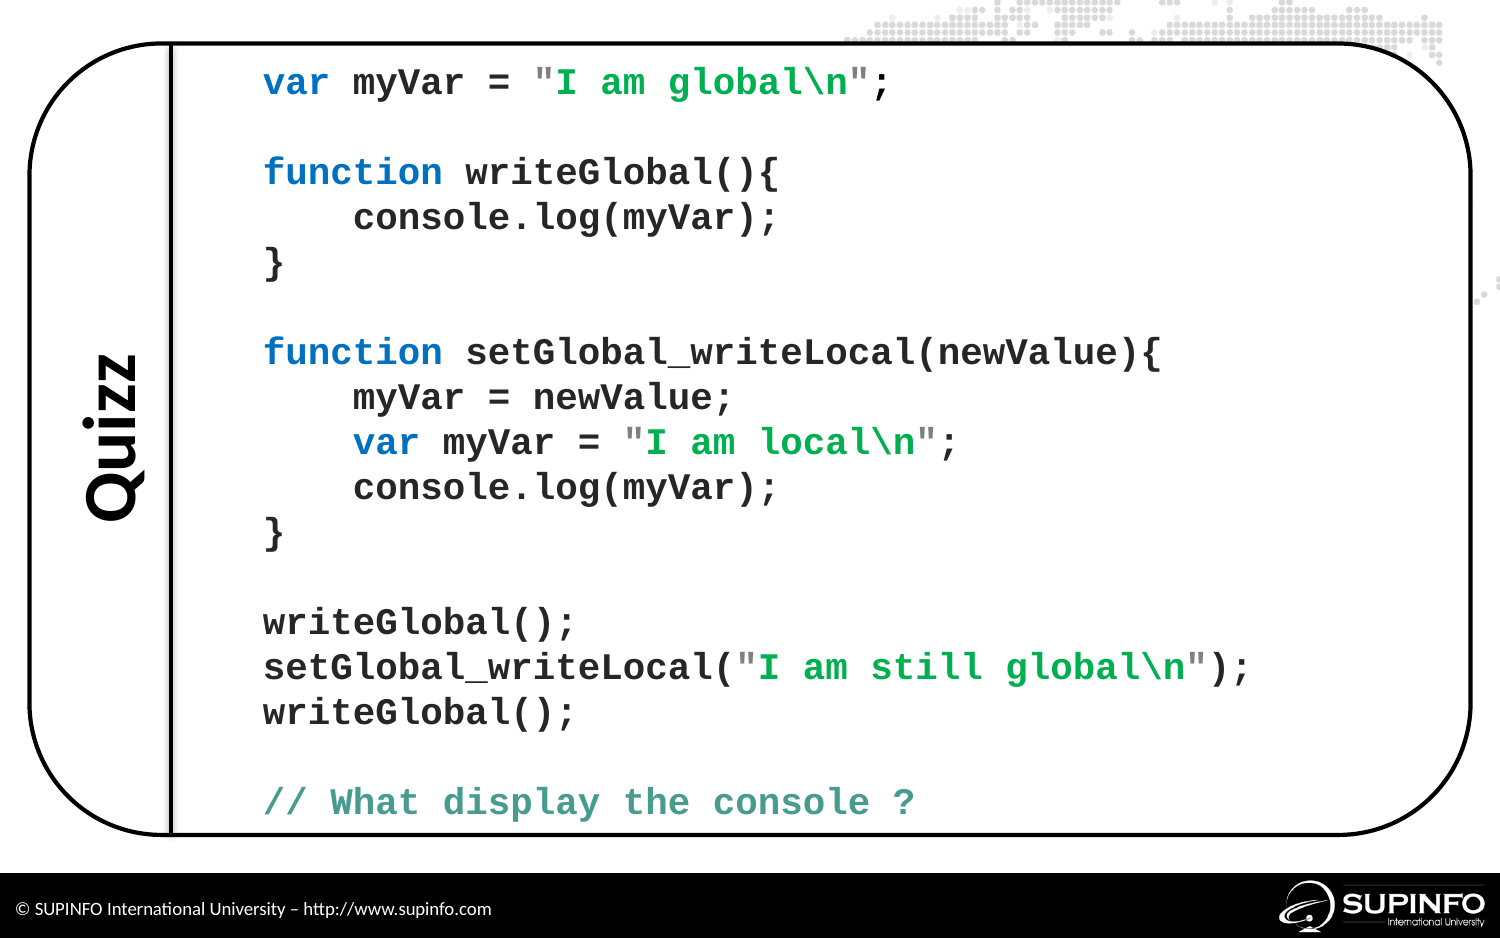

var myVar = "I am global\n";

        function writeGlobal(){
            console.log(myVar);
        }

        function setGlobal_writeLocal(newValue){
            myVar = newValue;
            var myVar = "I am local\n";
            console.log(myVar);
        }

        writeGlobal();
        setGlobal_writeLocal("I am still global\n");
        writeGlobal();

        // What display the console ?
Quizz